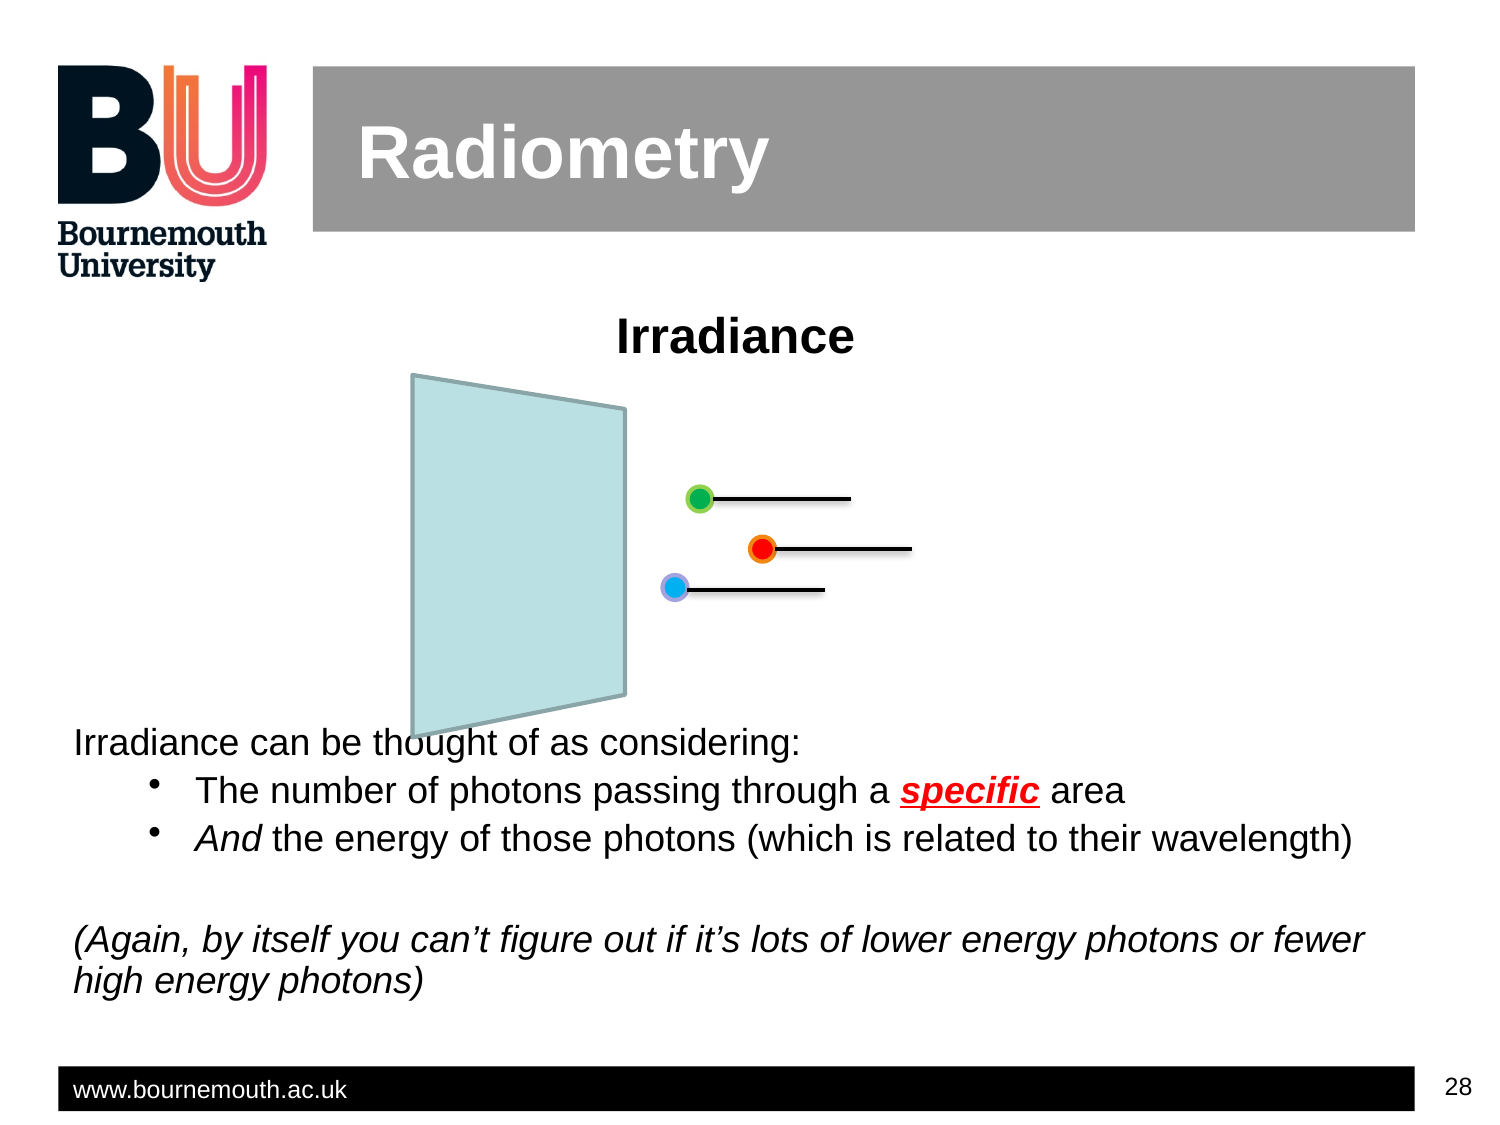

# Radiometry
Irradiance

Irradiance can be thought of as considering:
The number of photons passing through a specific area
And the energy of those photons (which is related to their wavelength)

(Again, by itself you can’t figure out if it’s lots of lower energy photons or fewer high energy photons)